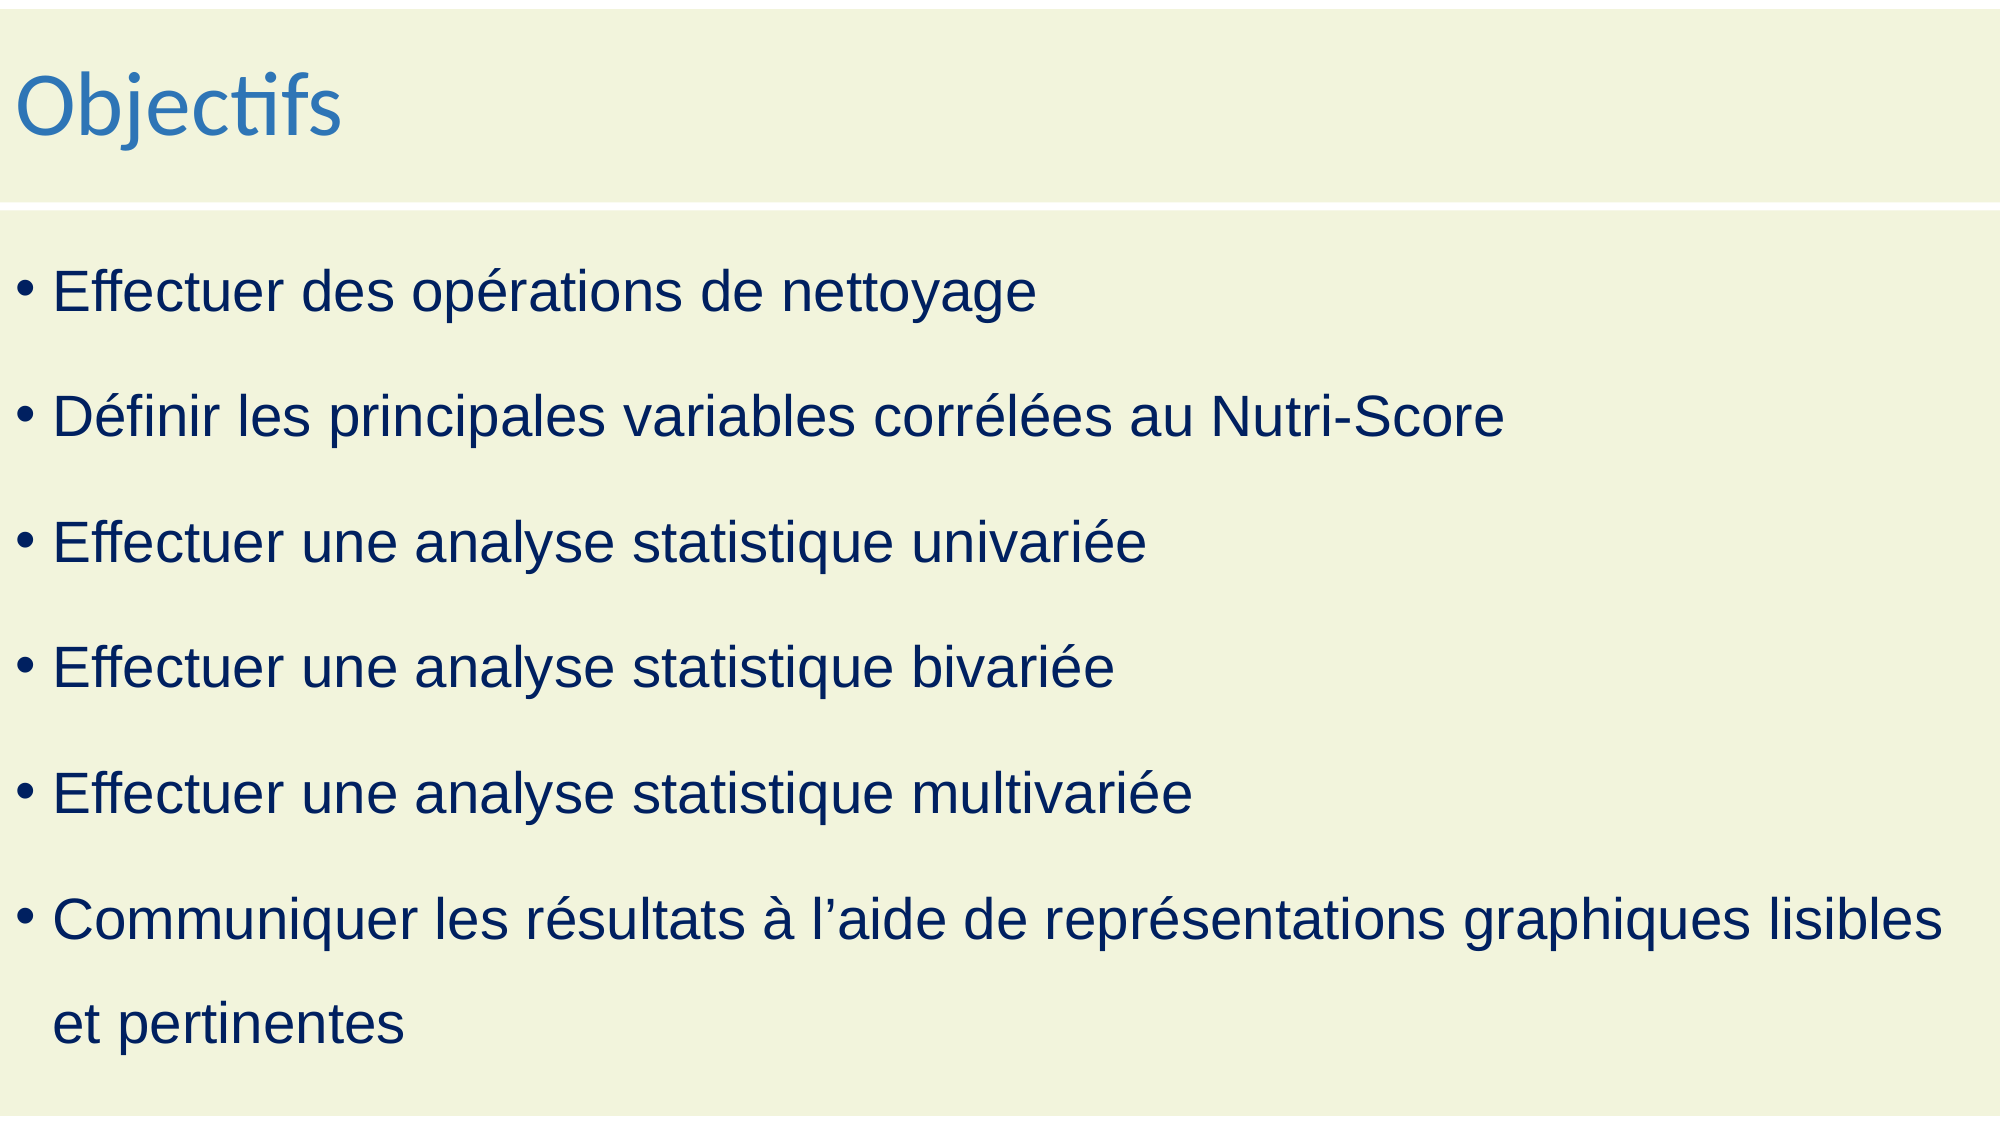

# Objectifs
Effectuer des opérations de nettoyage
Définir les principales variables corrélées au Nutri-Score
Effectuer une analyse statistique univariée
Effectuer une analyse statistique bivariée
Effectuer une analyse statistique multivariée
Communiquer les résultats à l’aide de représentations graphiques lisibles et pertinentes